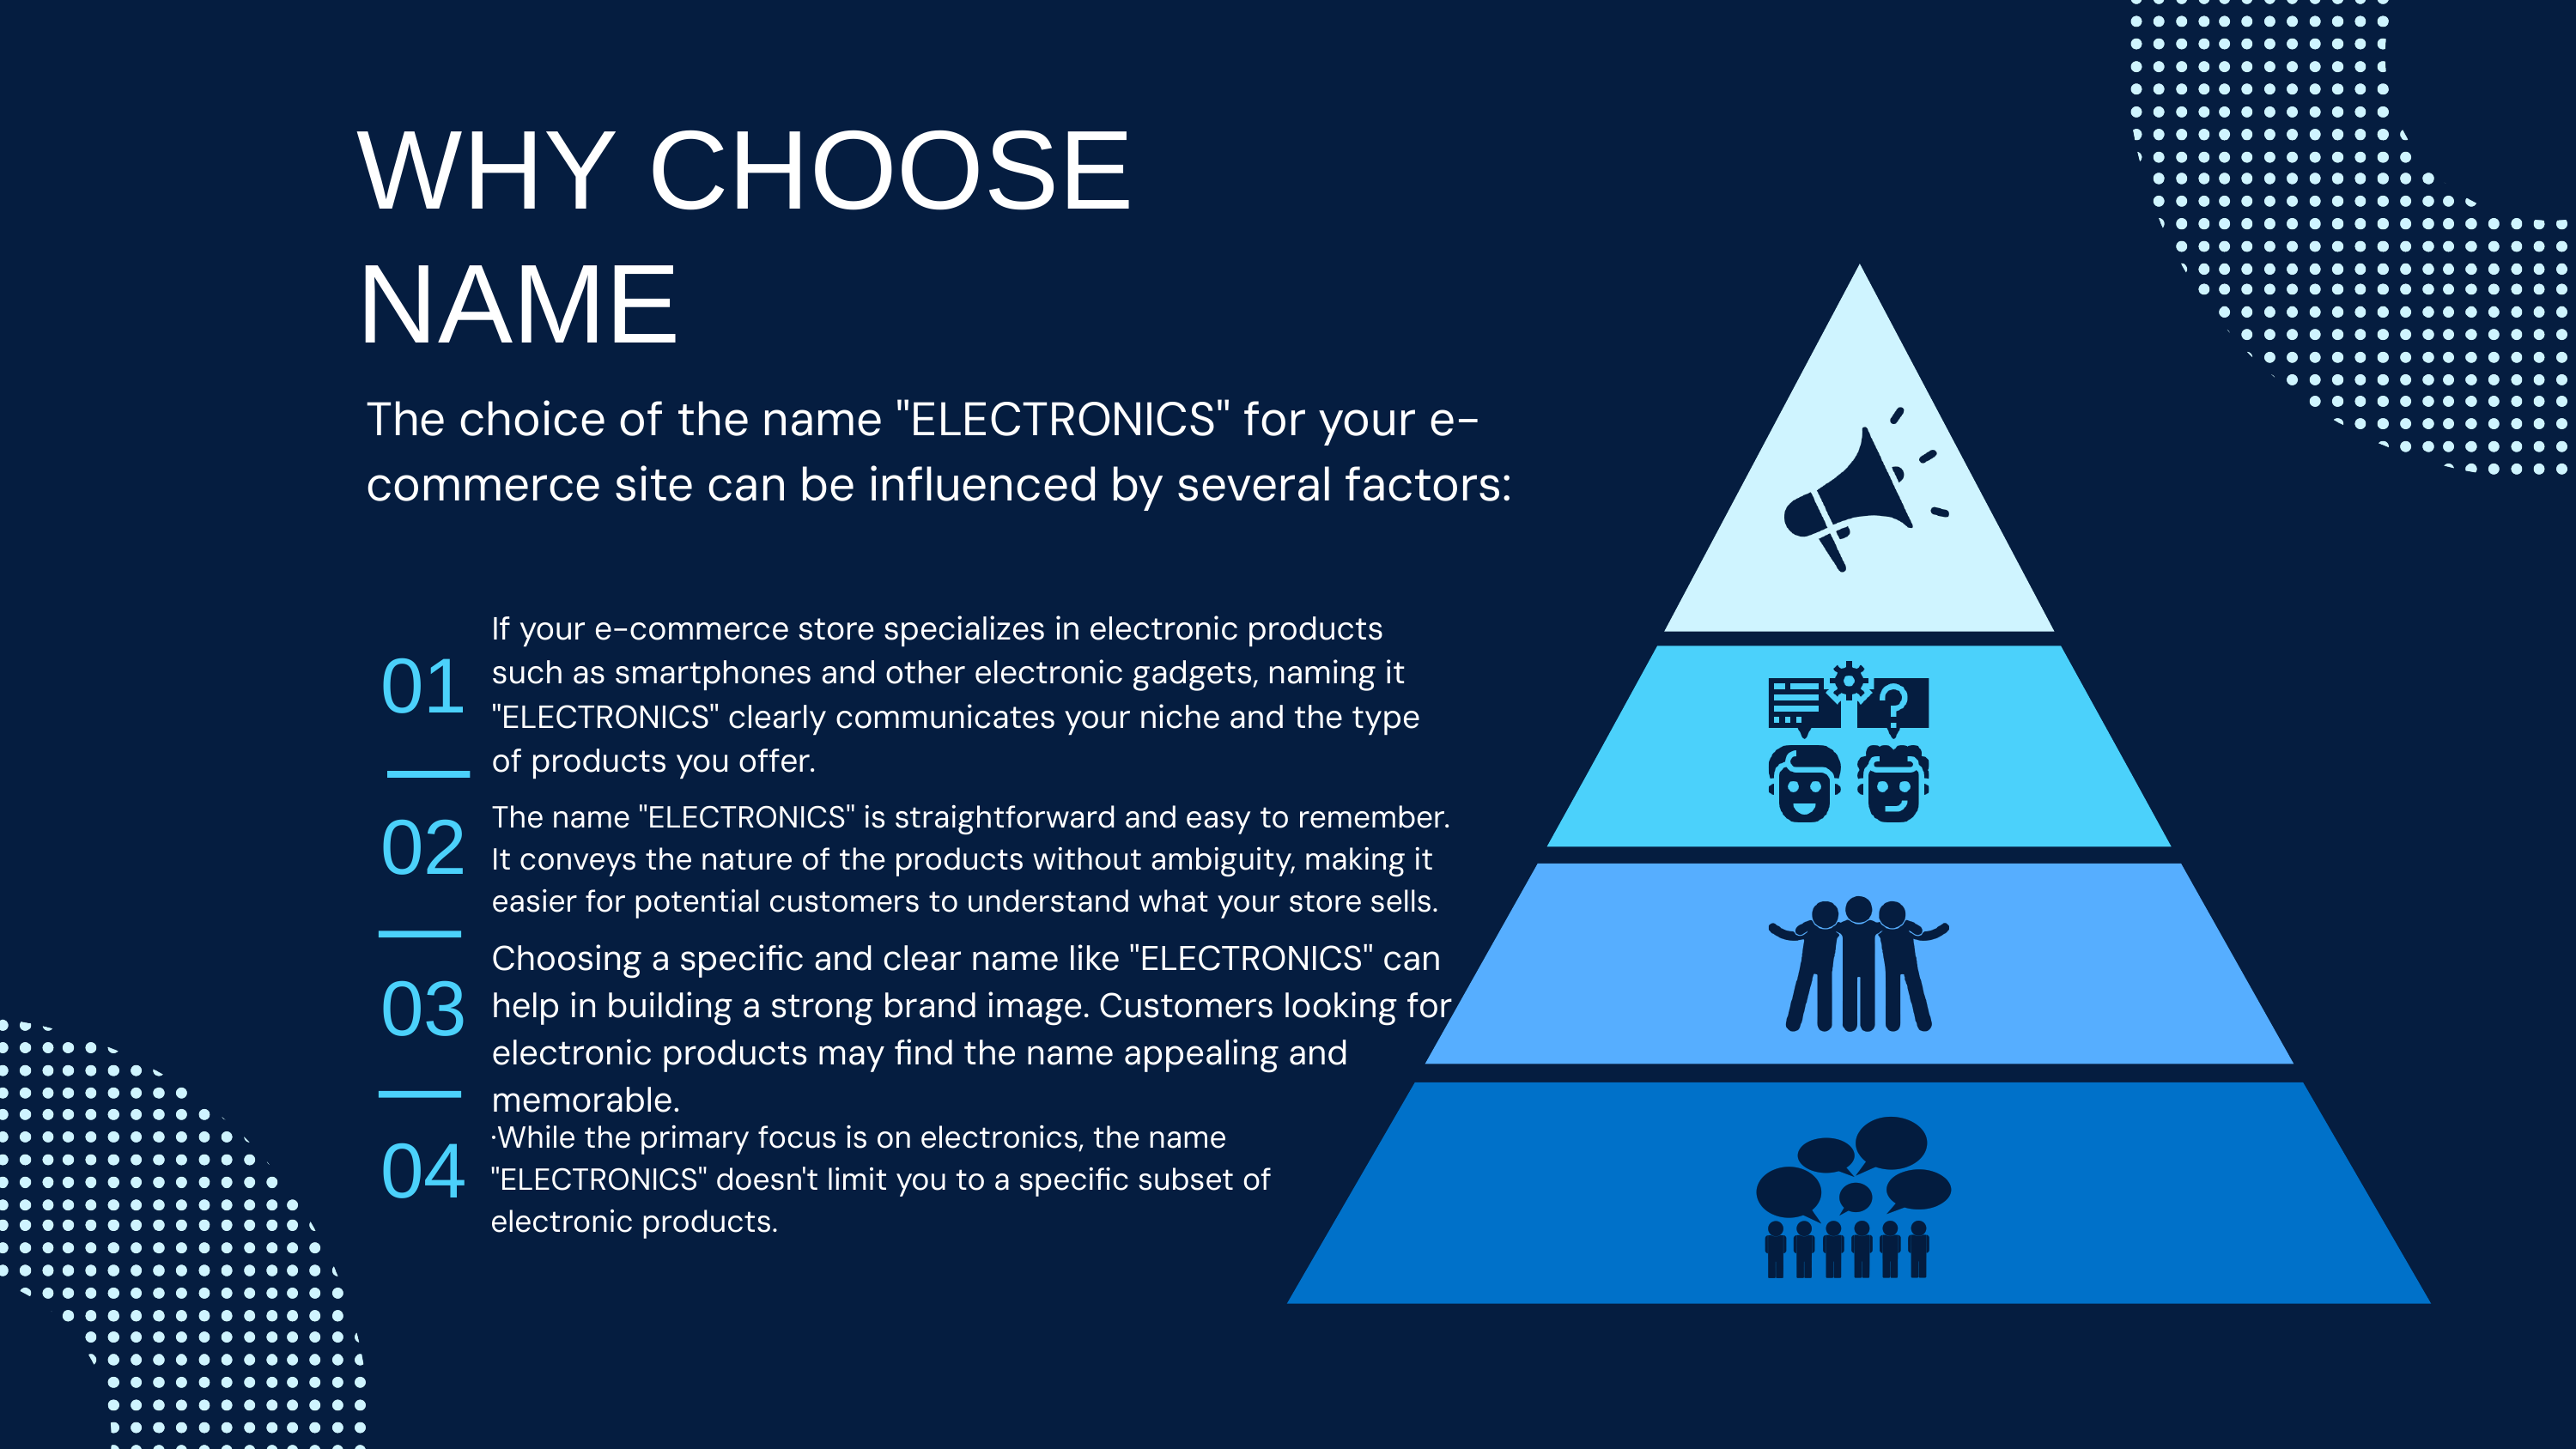

WHY CHOOSE NAME

The choice of the name "ELECTRONICS" for your e-commerce site can be influenced by several factors:

If your e-commerce store specializes in electronic products such as smartphones and other electronic gadgets, naming it "ELECTRONICS" clearly communicates your niche and the type of products you offer.

01

02
The name "ELECTRONICS" is straightforward and easy to remember. It conveys the nature of the products without ambiguity, making it easier for potential customers to understand what your store sells.

Choosing a specific and clear name like "ELECTRONICS" can help in building a strong brand image. Customers looking for electronic products may find the name appealing and memorable.

03

04

·While the primary focus is on electronics, the name "ELECTRONICS" doesn't limit you to a specific subset of electronic products.